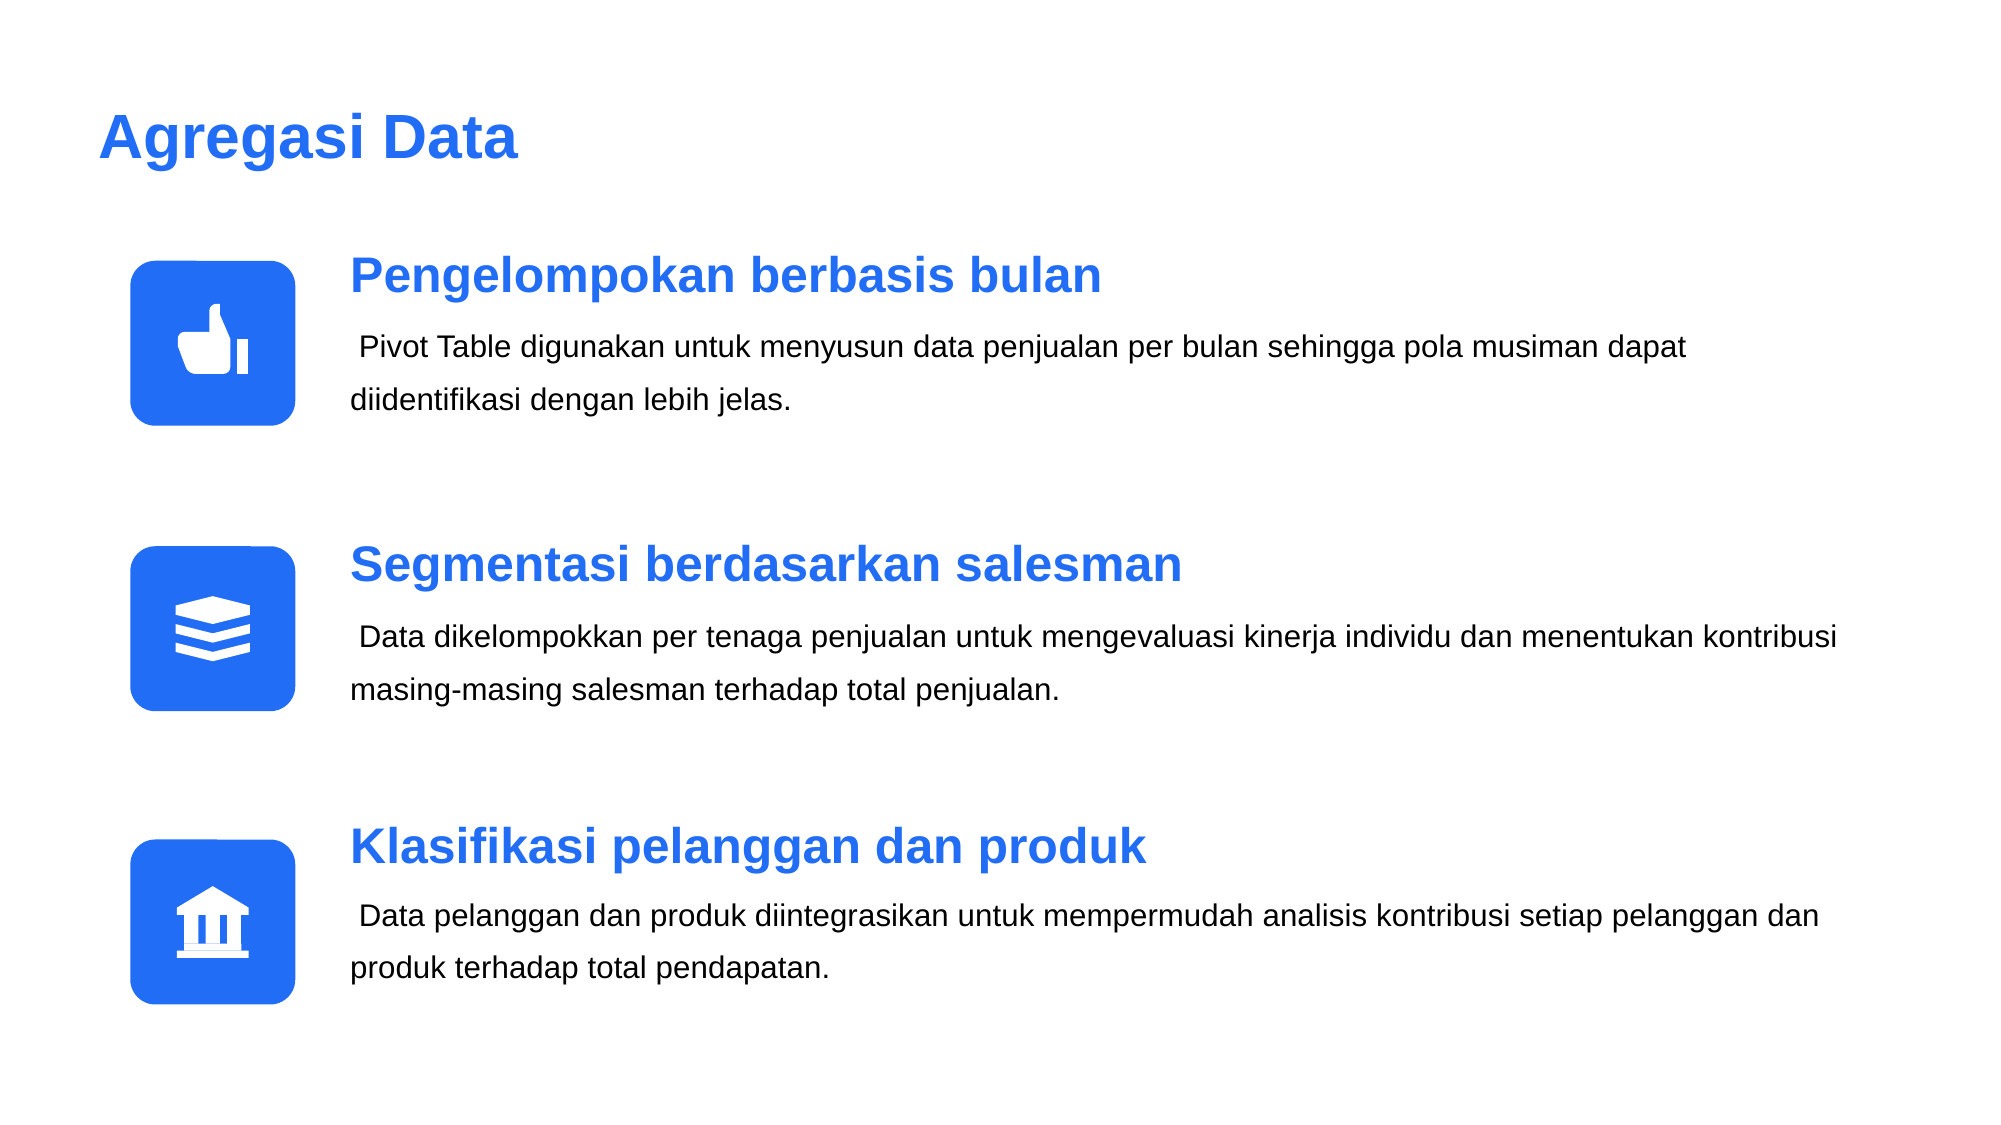

Agregasi Data
Pengelompokan berbasis bulan

 Pivot Table digunakan untuk menyusun data penjualan per bulan sehingga pola musiman dapat diidentifikasi dengan lebih jelas.
Segmentasi berdasarkan salesman

 Data dikelompokkan per tenaga penjualan untuk mengevaluasi kinerja individu dan menentukan kontribusi masing-masing salesman terhadap total penjualan.
Klasifikasi pelanggan dan produk

 Data pelanggan dan produk diintegrasikan untuk mempermudah analisis kontribusi setiap pelanggan dan produk terhadap total pendapatan.